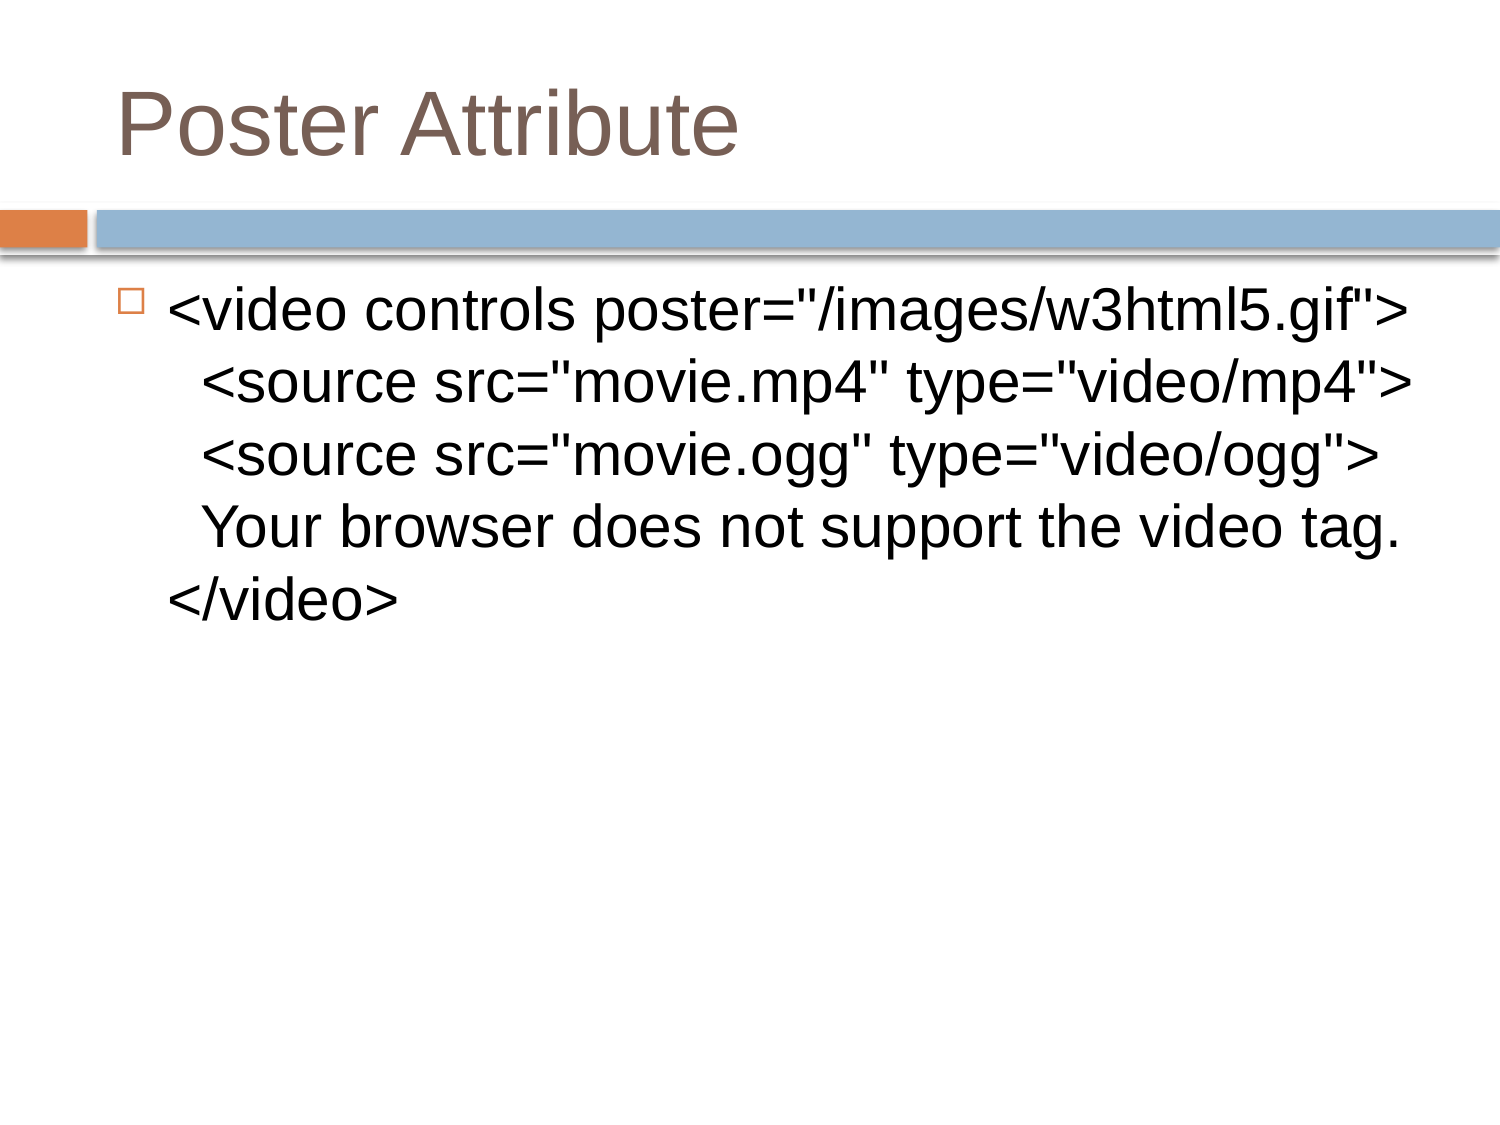

# Poster Attribute
<video controls poster="/images/w3html5.gif">
  <source src="movie.mp4" type="video/mp4">
  <source src="movie.ogg" type="video/ogg">
  Your browser does not support the video tag.
</video>